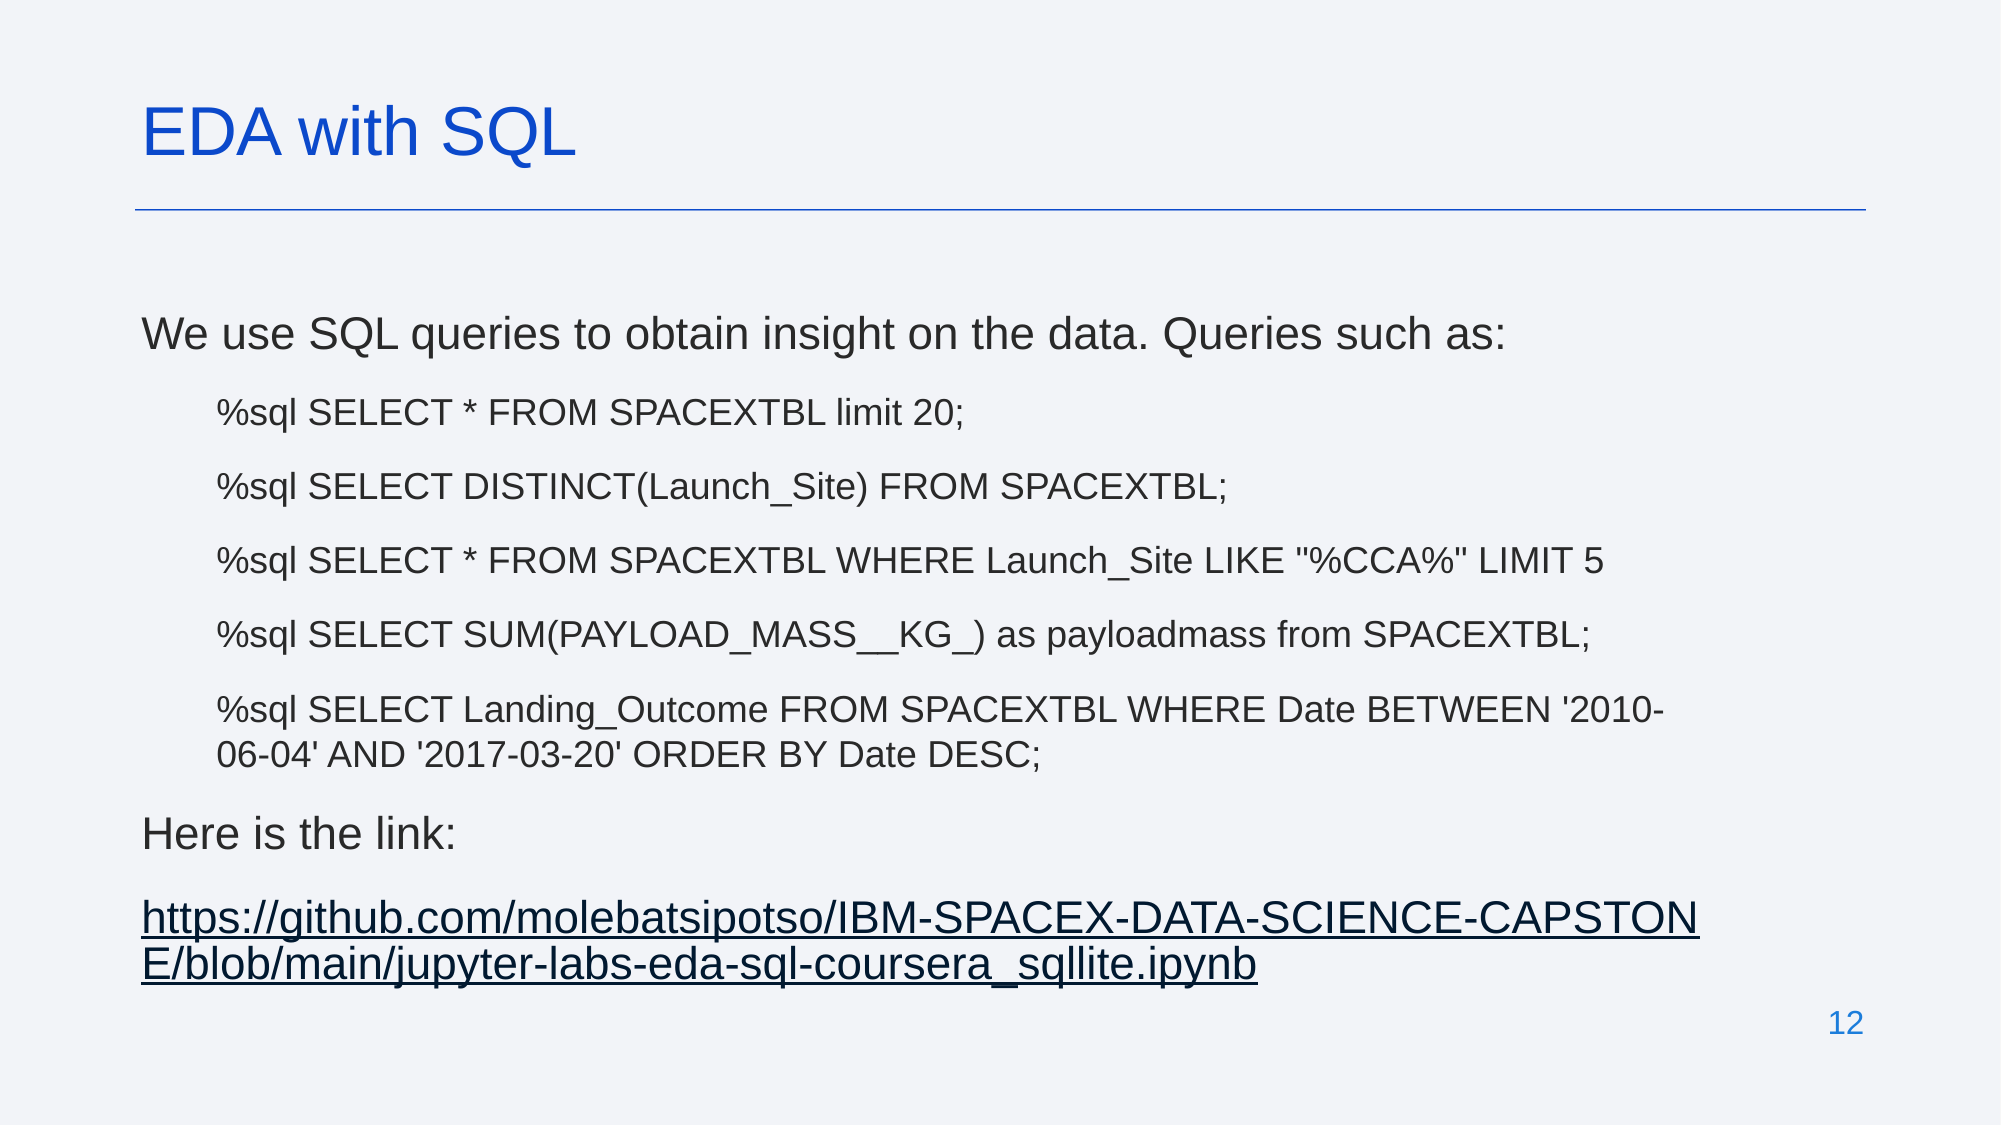

EDA with SQL
We use SQL queries to obtain insight on the data. Queries such as:
%sql SELECT * FROM SPACEXTBL limit 20;
%sql SELECT DISTINCT(Launch_Site) FROM SPACEXTBL;
%sql SELECT * FROM SPACEXTBL WHERE Launch_Site LIKE "%CCA%" LIMIT 5
%sql SELECT SUM(PAYLOAD_MASS__KG_) as payloadmass from SPACEXTBL;
%sql SELECT Landing_Outcome FROM SPACEXTBL WHERE Date BETWEEN '2010-06-04' AND '2017-03-20' ORDER BY Date DESC;
Here is the link:
https://github.com/molebatsipotso/IBM-SPACEX-DATA-SCIENCE-CAPSTONE/blob/main/jupyter-labs-eda-sql-coursera_sqllite.ipynb

12